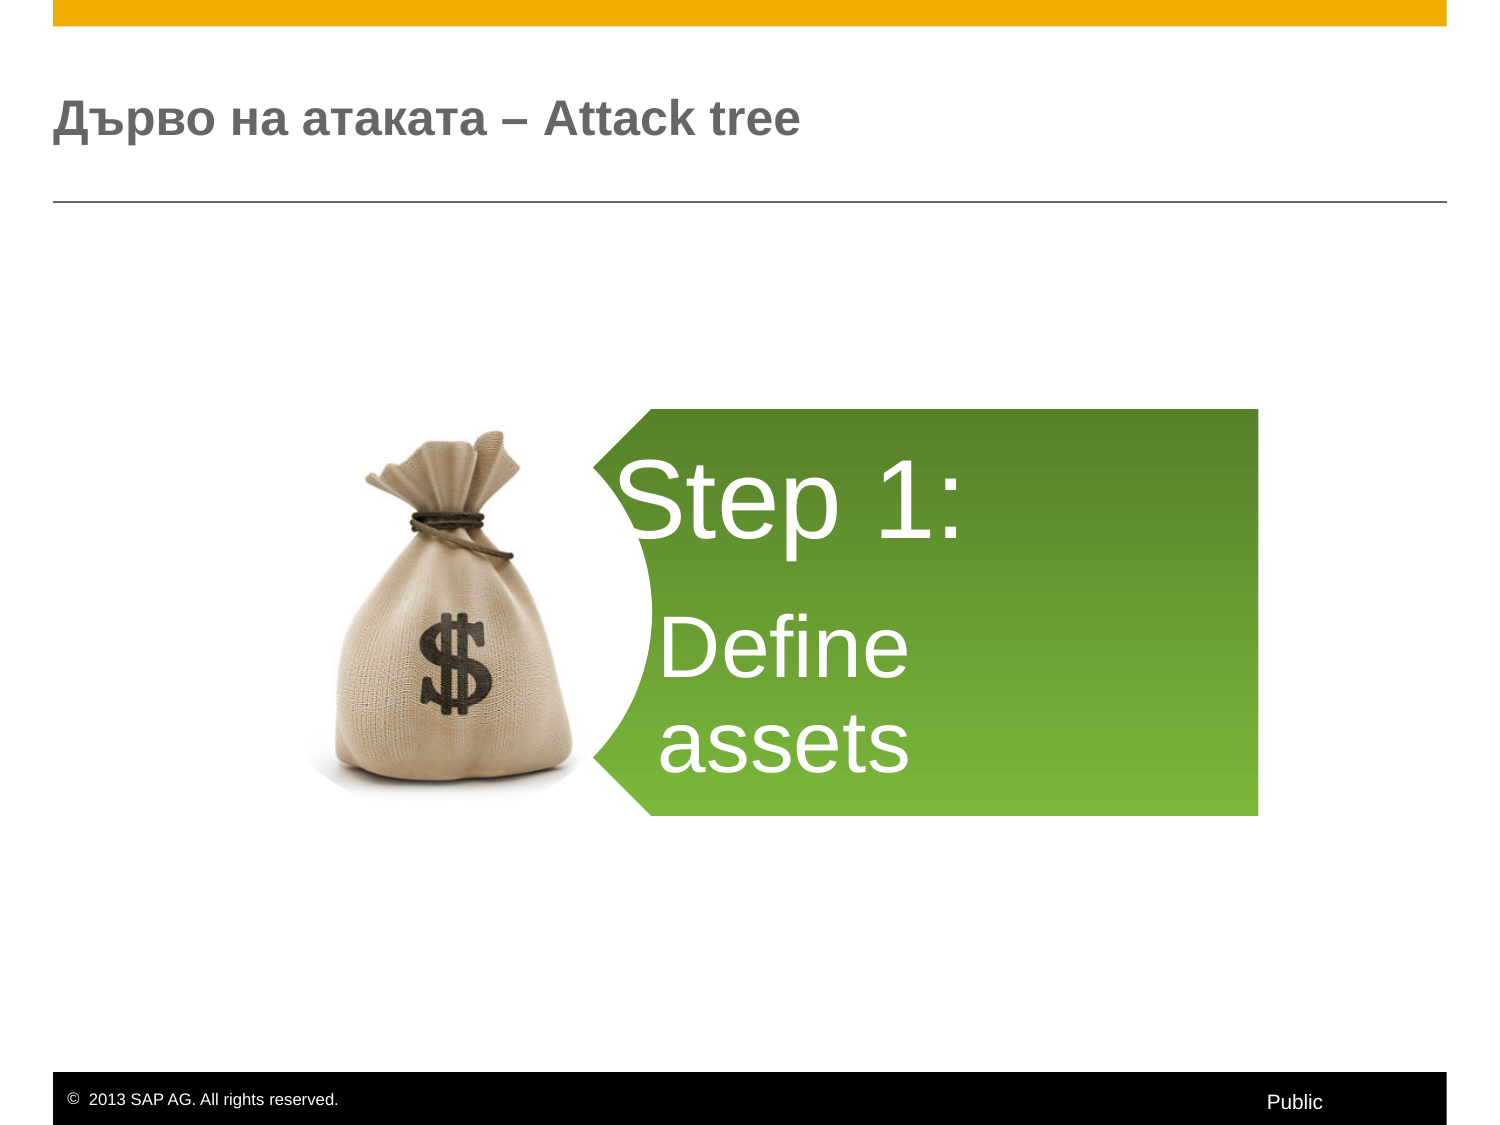

# Дърво на атаката – Attack tree
Step 1:
Define assets